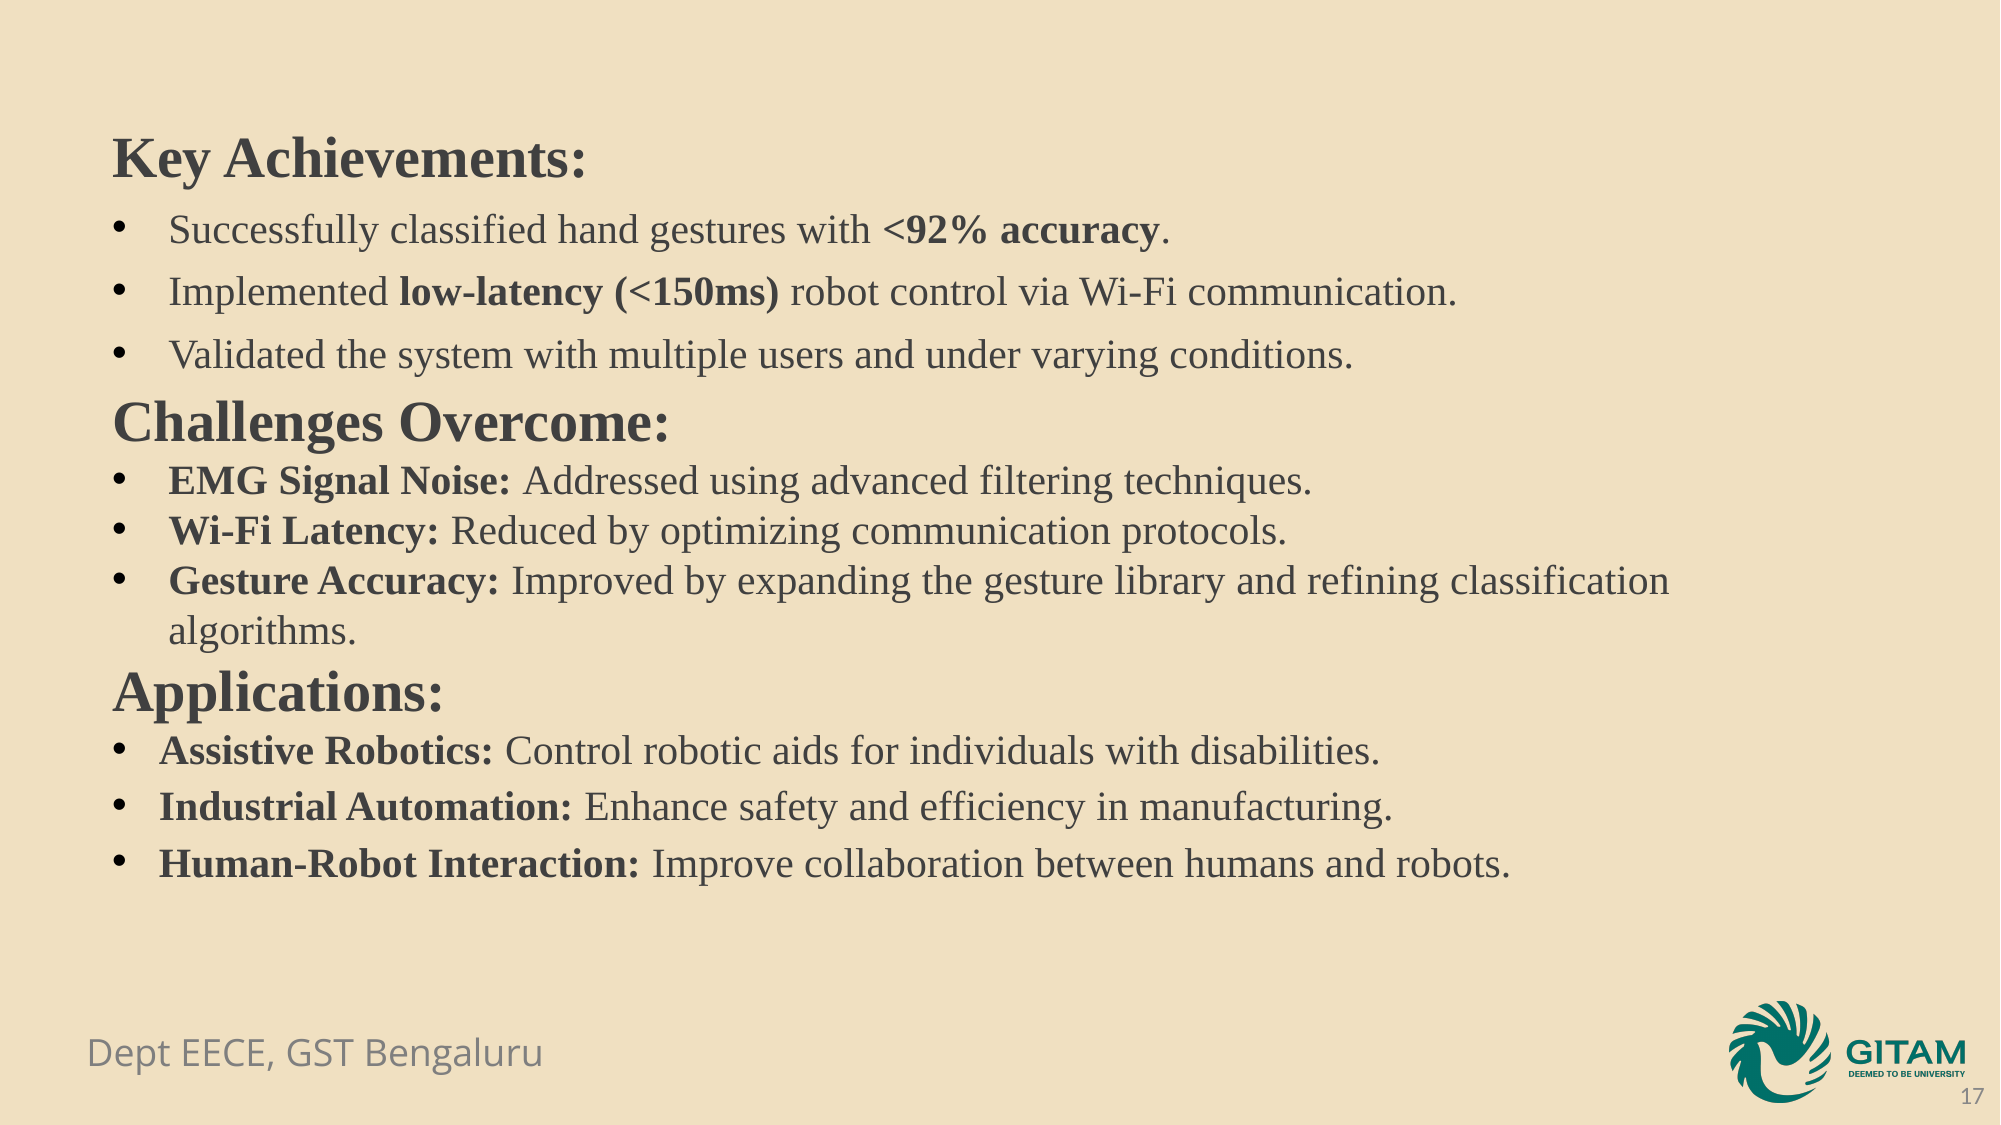

Key Achievements:
Successfully classified hand gestures with <92% accuracy.
Implemented low-latency (<150ms) robot control via Wi-Fi communication.
Validated the system with multiple users and under varying conditions.
Challenges Overcome:
EMG Signal Noise: Addressed using advanced filtering techniques.
Wi-Fi Latency: Reduced by optimizing communication protocols.
Gesture Accuracy: Improved by expanding the gesture library and refining classification algorithms.
Applications:
Assistive Robotics: Control robotic aids for individuals with disabilities.
Industrial Automation: Enhance safety and efficiency in manufacturing.
Human-Robot Interaction: Improve collaboration between humans and robots.
17